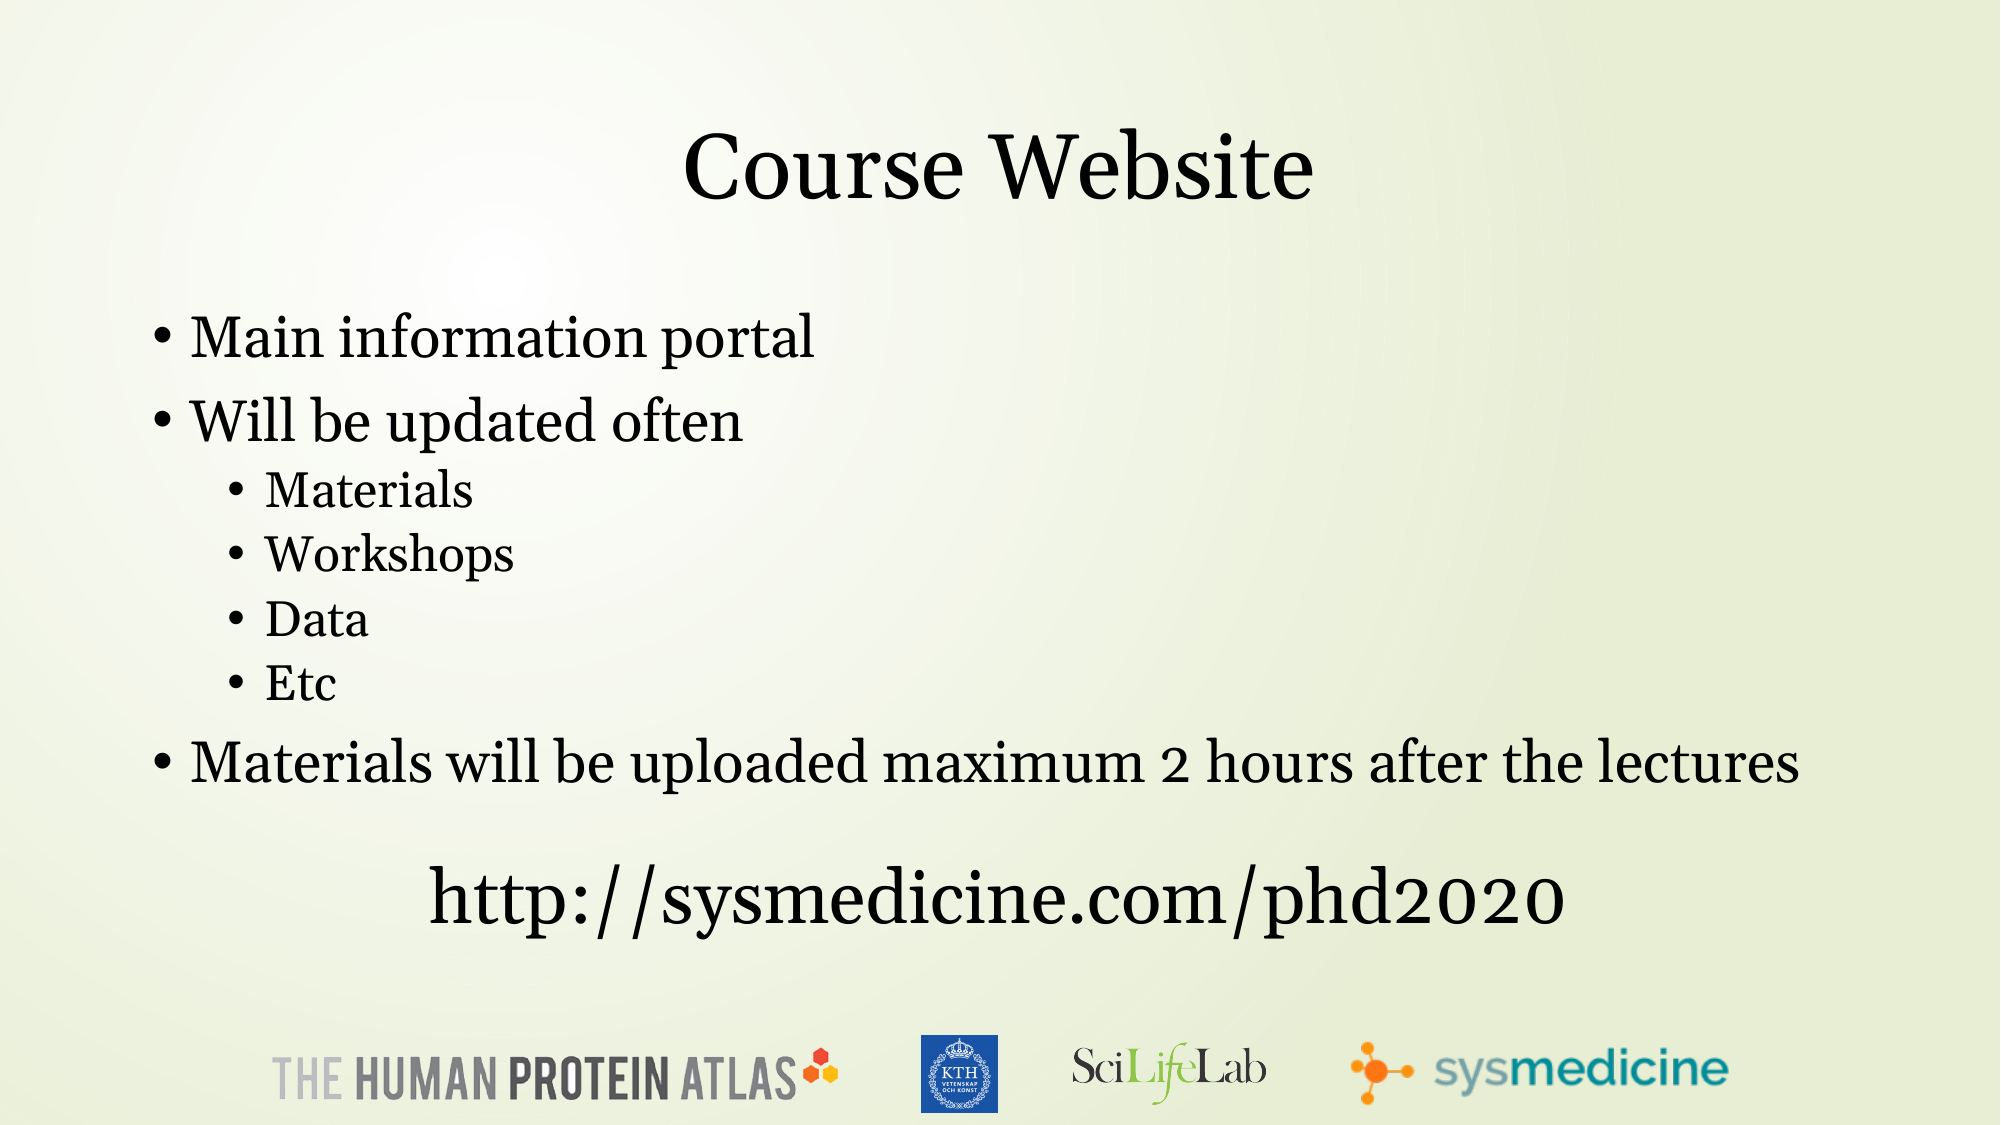

# Course Website
Main information portal
Will be updated often
Materials
Workshops
Data
Etc
Materials will be uploaded maximum 2 hours after the lectures
http://sysmedicine.com/phd2020